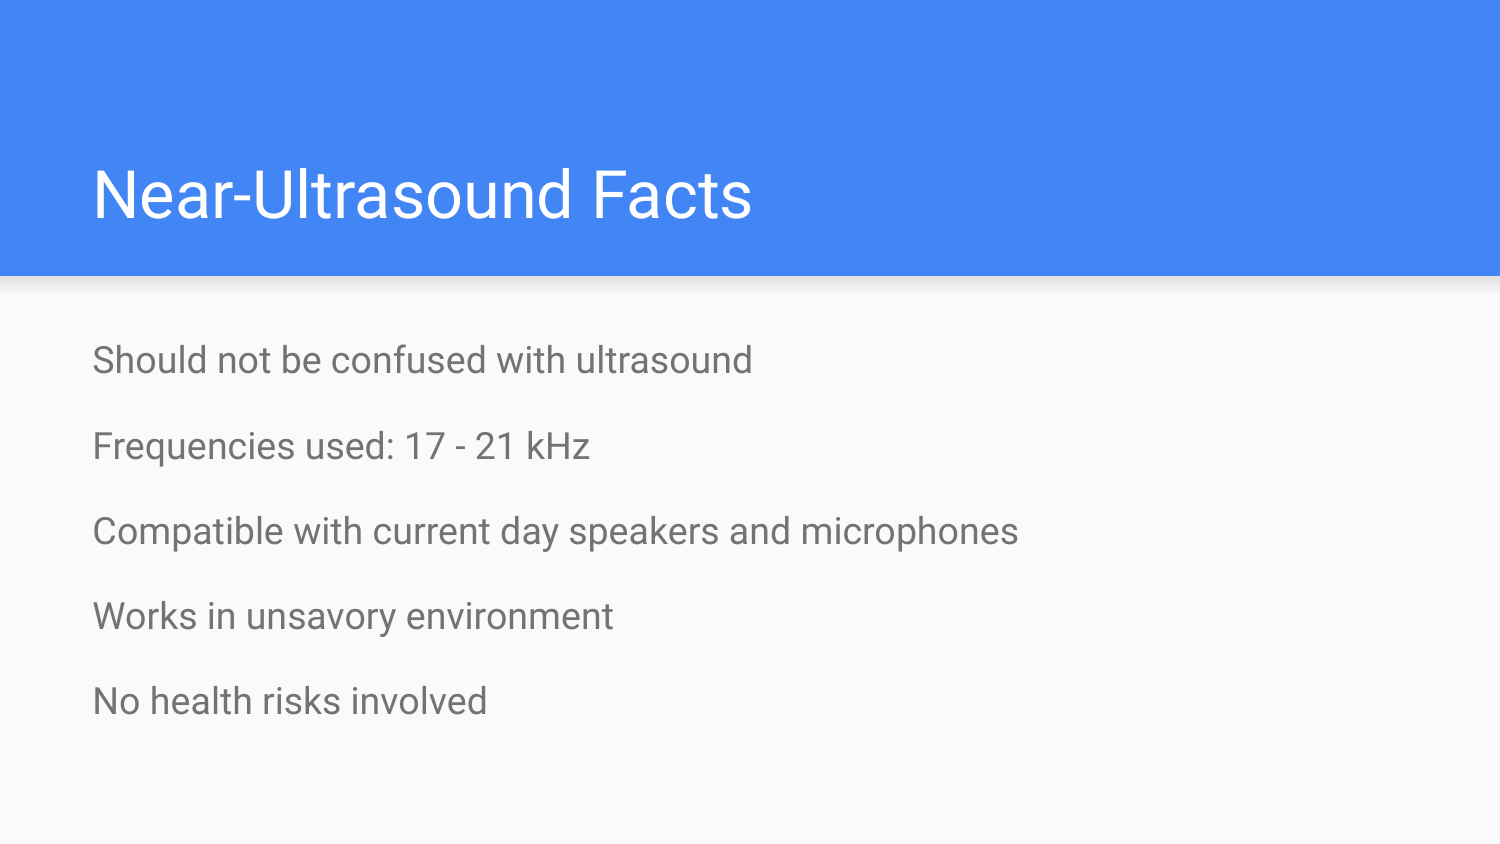

# Near-Ultrasound Facts
Should not be confused with ultrasound
Frequencies used: 17 - 21 kHz
Compatible with current day speakers and microphones
Works in unsavory environment
No health risks involved